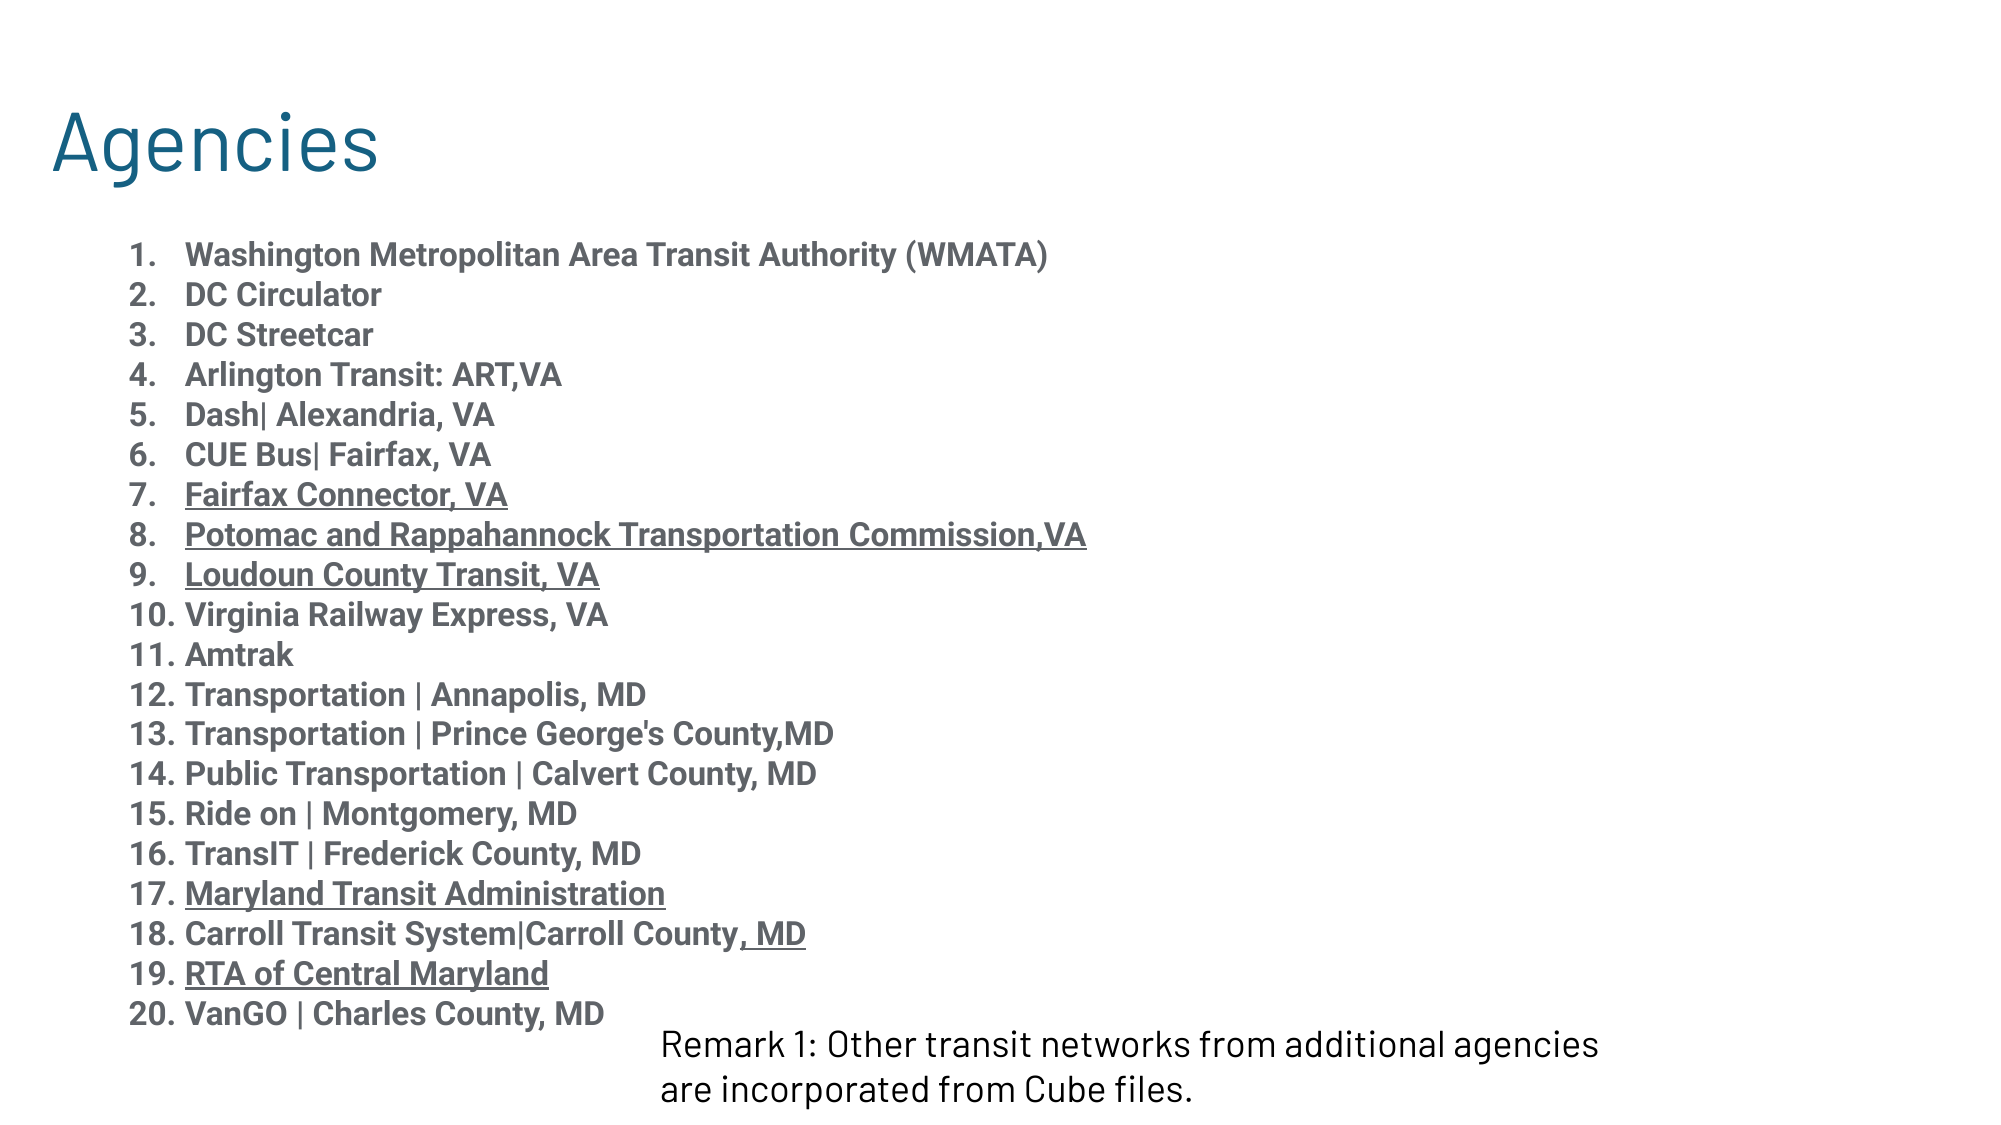

Agencies
Washington Metropolitan Area Transit Authority (WMATA)
DC Circulator
DC Streetcar
Arlington Transit: ART,VA
Dash| Alexandria, VA
CUE Bus| Fairfax, VA
Fairfax Connector, VA
Potomac and Rappahannock Transportation Commission,VA
Loudoun County Transit, VA
Virginia Railway Express, VA
Amtrak
Transportation | Annapolis, MD
Transportation | Prince George's County,MD
Public Transportation | Calvert County, MD
Ride on | Montgomery, MD
TransIT | Frederick County, MD
Maryland Transit Administration
Carroll Transit System|Carroll County, MD
RTA of Central Maryland
VanGO | Charles County, MD

Remark 1: Other transit networks from additional agencies are incorporated from Cube files.